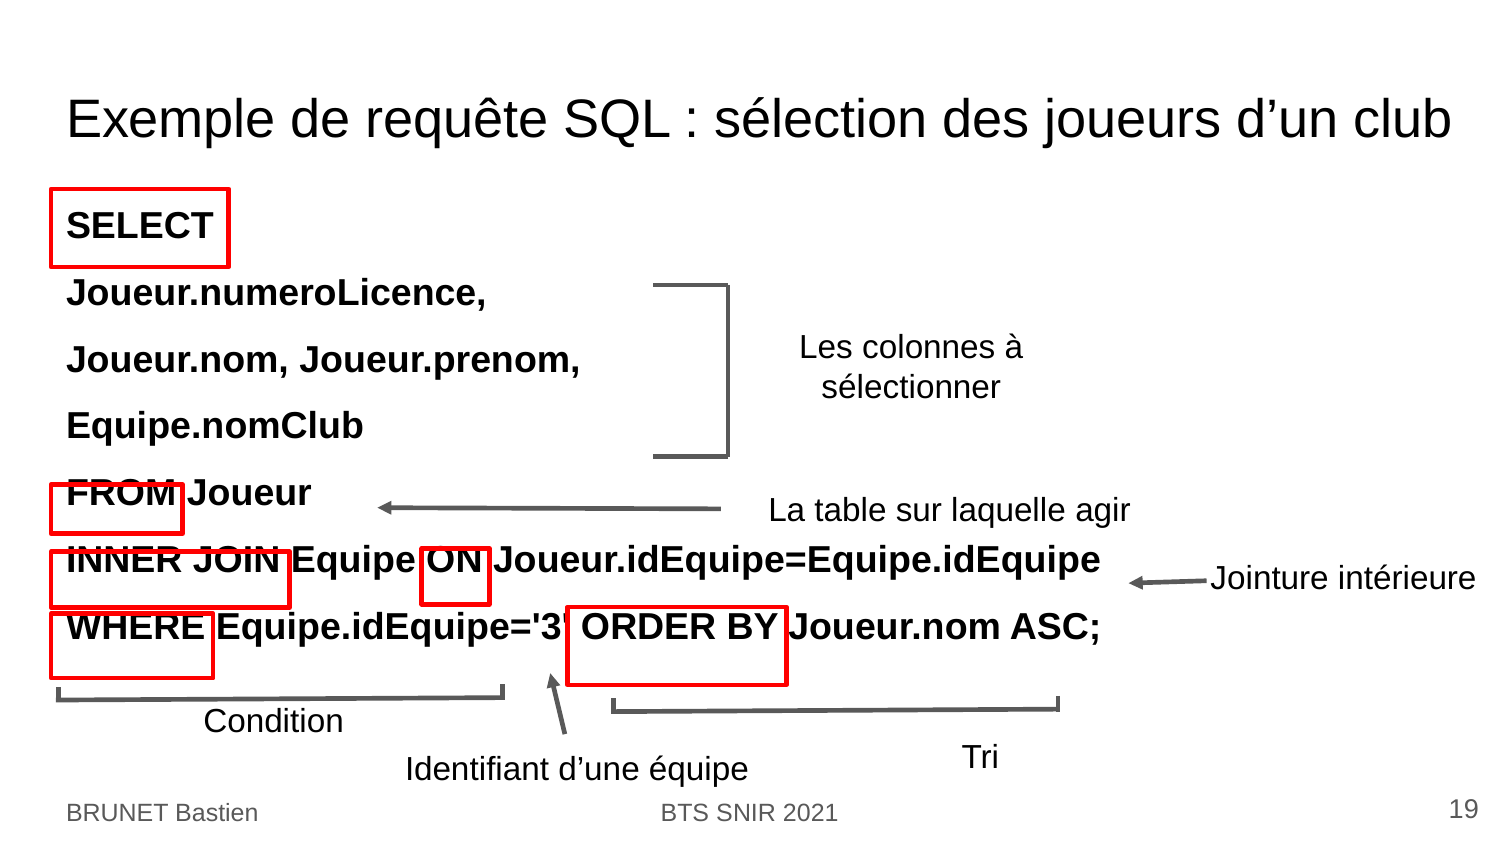

# Exemple de requête SQL : sélection des joueurs d’un club
SELECT
Joueur.numeroLicence,
Joueur.nom, Joueur.prenom,
Equipe.nomClub
FROM Joueur
INNER JOIN Equipe ON Joueur.idEquipe=Equipe.idEquipe
WHERE Equipe.idEquipe='3' ORDER BY Joueur.nom ASC;

Les colonnes à sélectionner
La table sur laquelle agir

Jointure intérieure

Condition
Tri
Identifiant d’une équipe
19